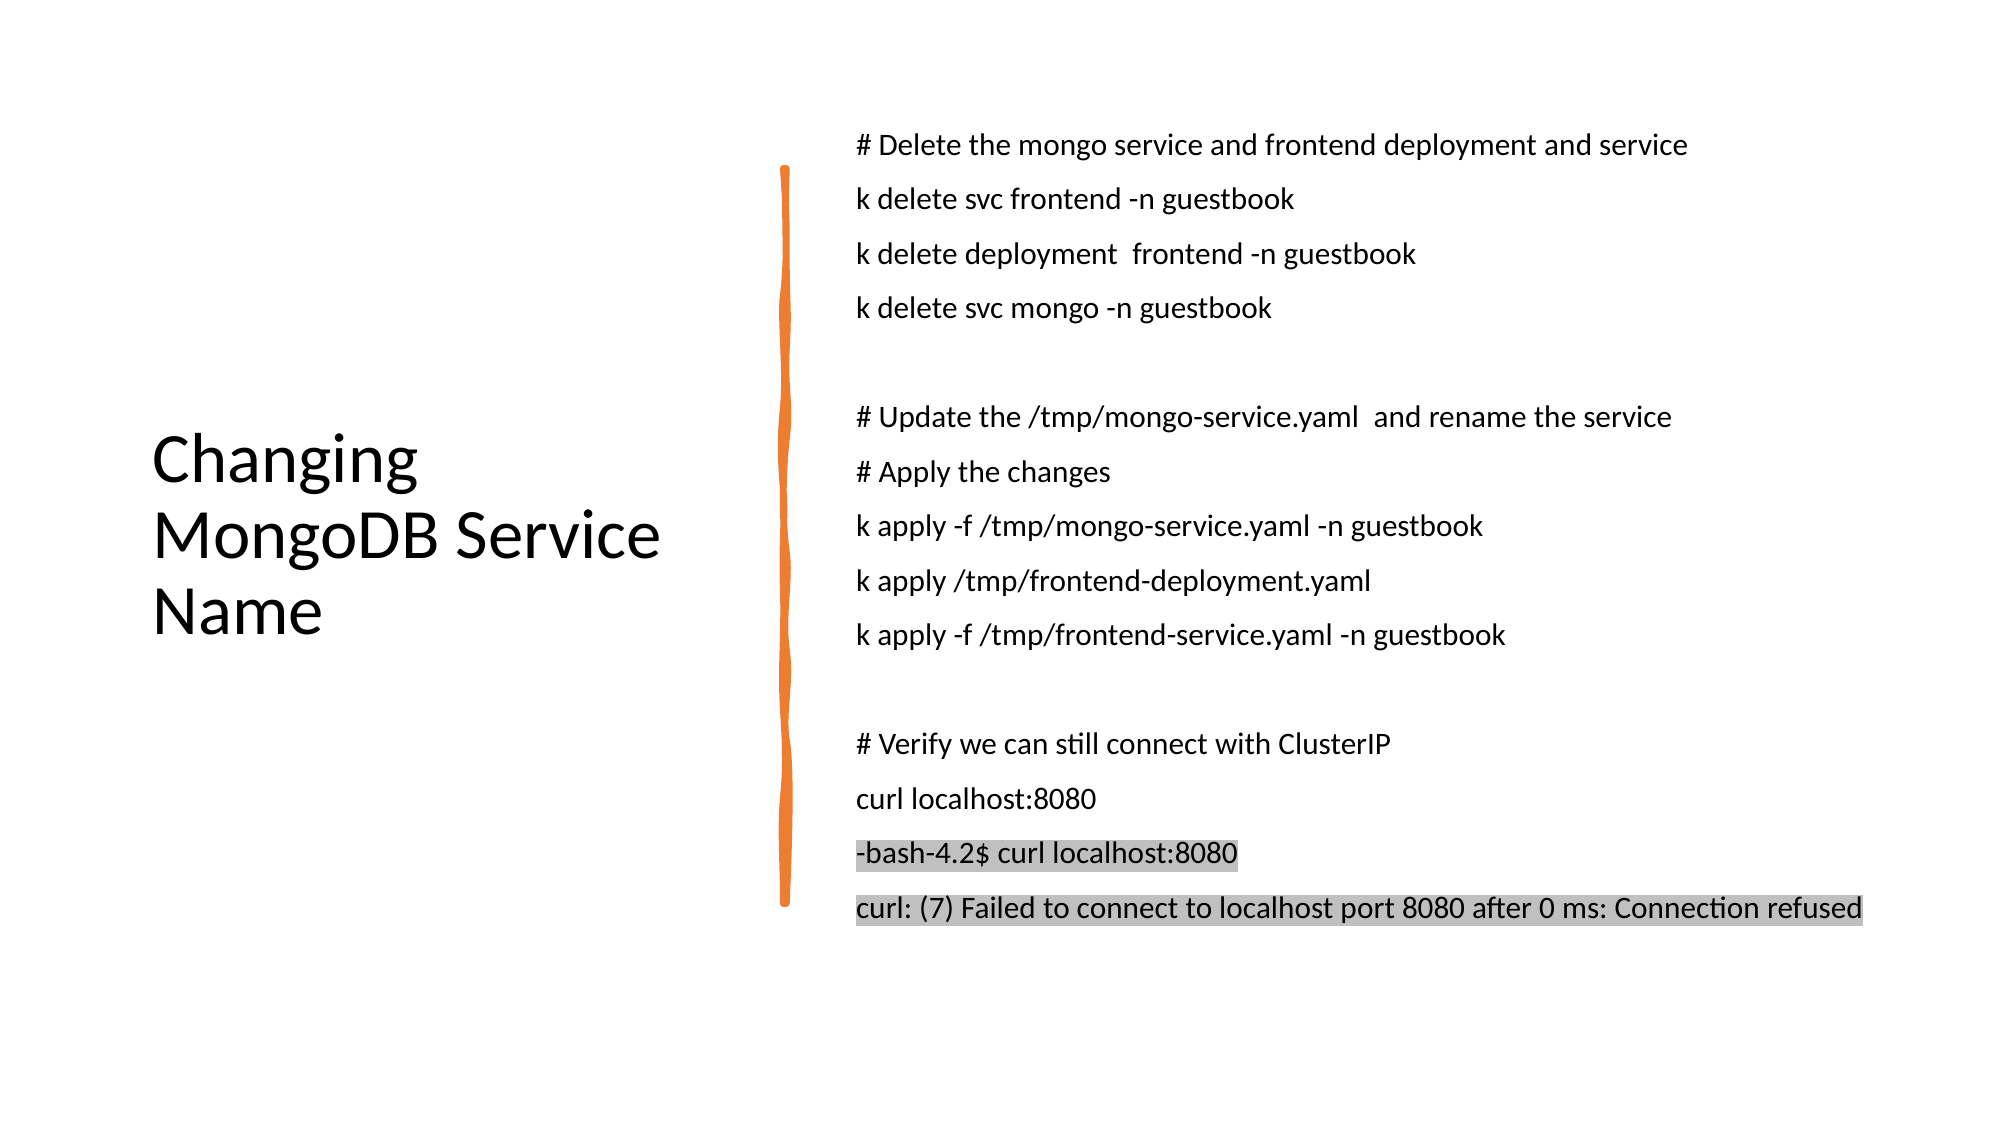

# Changing MongoDB Service Name
# Delete the mongo service and frontend deployment and service
k delete svc frontend -n guestbook
k delete deployment  frontend -n guestbook
k delete svc mongo -n guestbook

# Update the /tmp/mongo-service.yaml  and rename the service
# Apply the changes
k apply -f /tmp/mongo-service.yaml -n guestbook
k apply /tmp/frontend-deployment.yaml
k apply -f /tmp/frontend-service.yaml -n guestbook

# Verify we can still connect with ClusterIP
curl localhost:8080
-bash-4.2$ curl localhost:8080
curl: (7) Failed to connect to localhost port 8080 after 0 ms: Connection refused